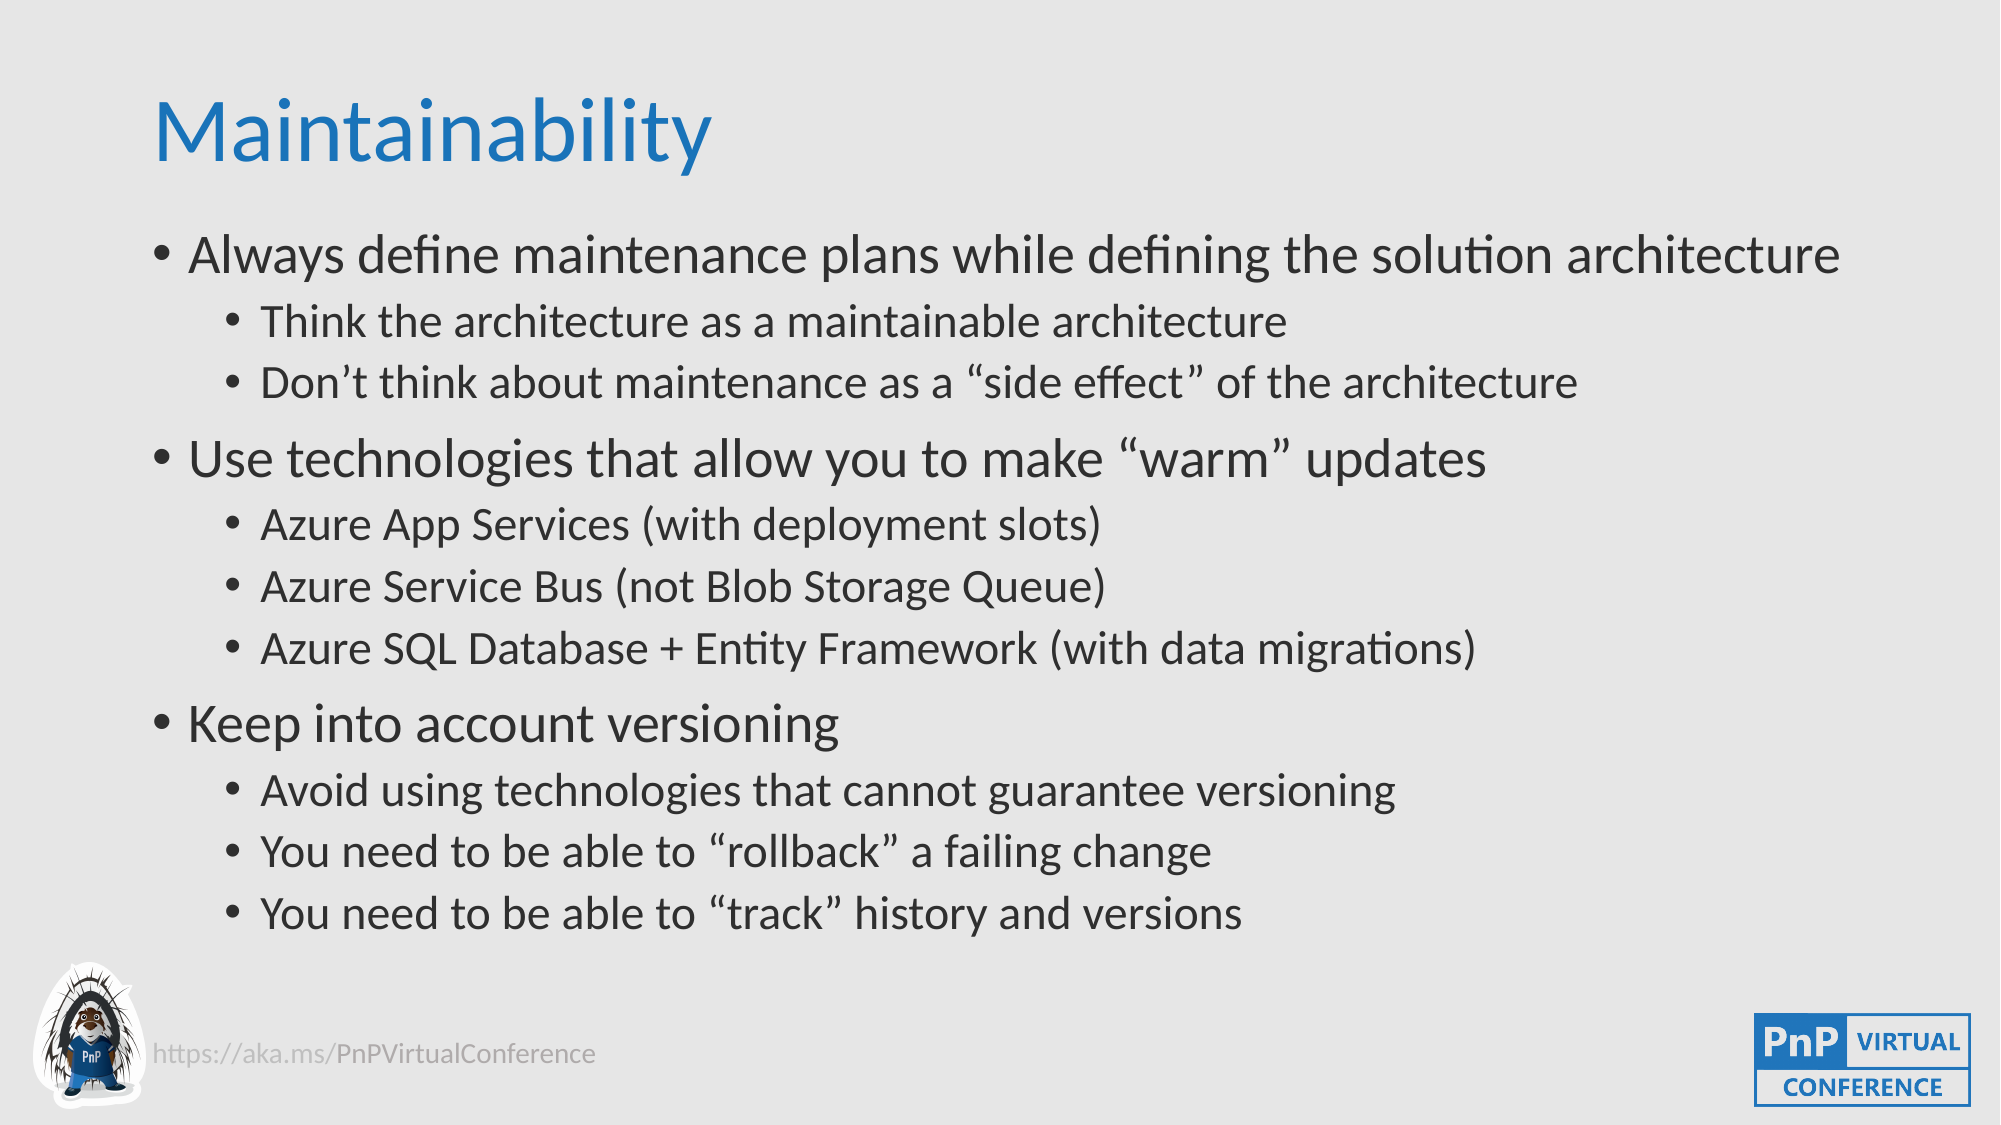

# Maintainability
Always define maintenance plans while defining the solution architecture
Think the architecture as a maintainable architecture
Don’t think about maintenance as a “side effect” of the architecture
Use technologies that allow you to make “warm” updates
Azure App Services (with deployment slots)
Azure Service Bus (not Blob Storage Queue)
Azure SQL Database + Entity Framework (with data migrations)
Keep into account versioning
Avoid using technologies that cannot guarantee versioning
You need to be able to “rollback” a failing change
You need to be able to “track” history and versions